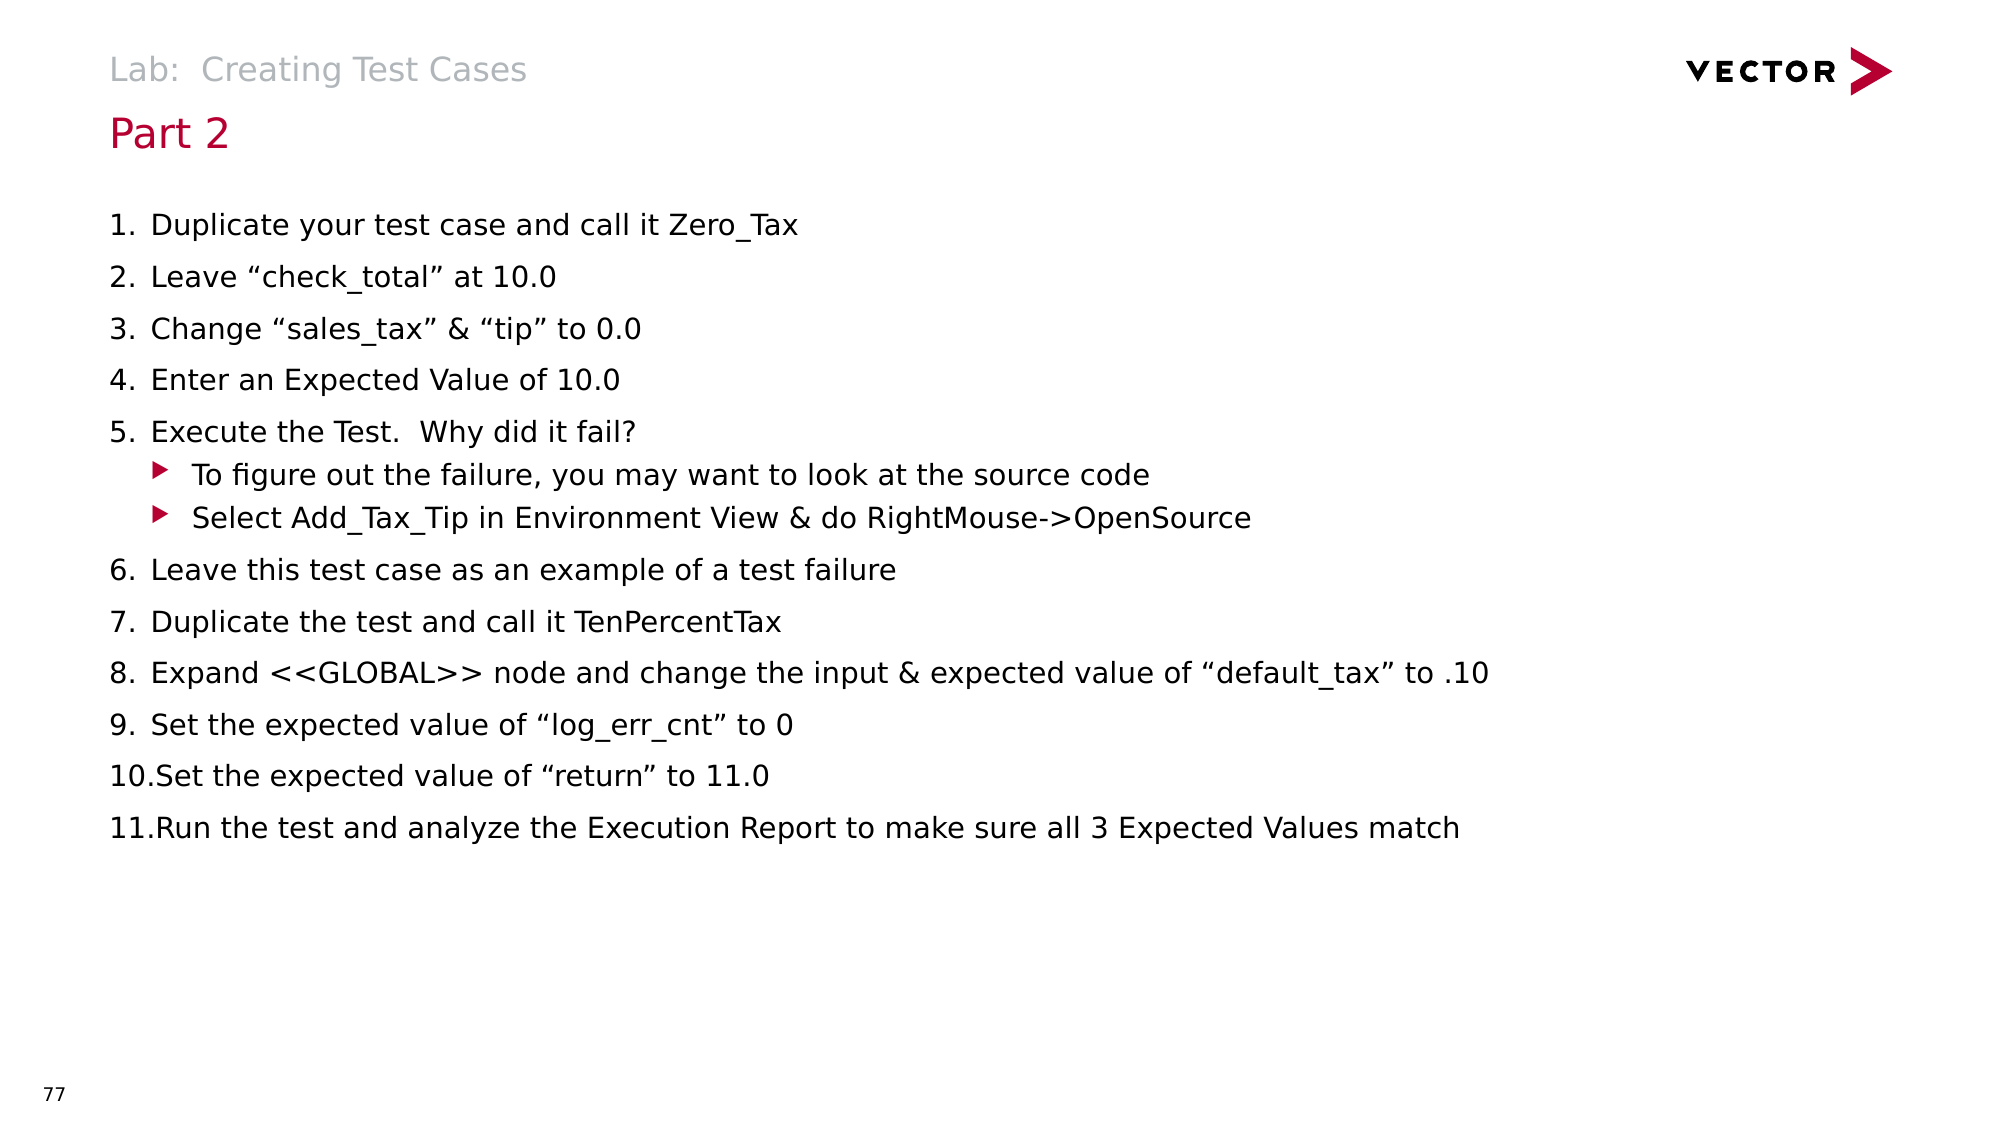

# Lab:  Creating Test Cases
Part 2
Duplicate your test case and call it Zero_Tax
Leave “check_total” at 10.0
Change “sales_tax” & “tip” to 0.0
Enter an Expected Value of 10.0
Execute the Test.  Why did it fail?
To figure out the failure, you may want to look at the source code
Select Add_Tax_Tip in Environment View & do RightMouse->OpenSource
Leave this test case as an example of a test failure
Duplicate the test and call it TenPercentTax
Expand <<GLOBAL>> node and change the input & expected value of “default_tax” to .10
Set the expected value of “log_err_cnt” to 0
Set the expected value of “return” to 11.0
Run the test and analyze the Execution Report to make sure all 3 Expected Values match